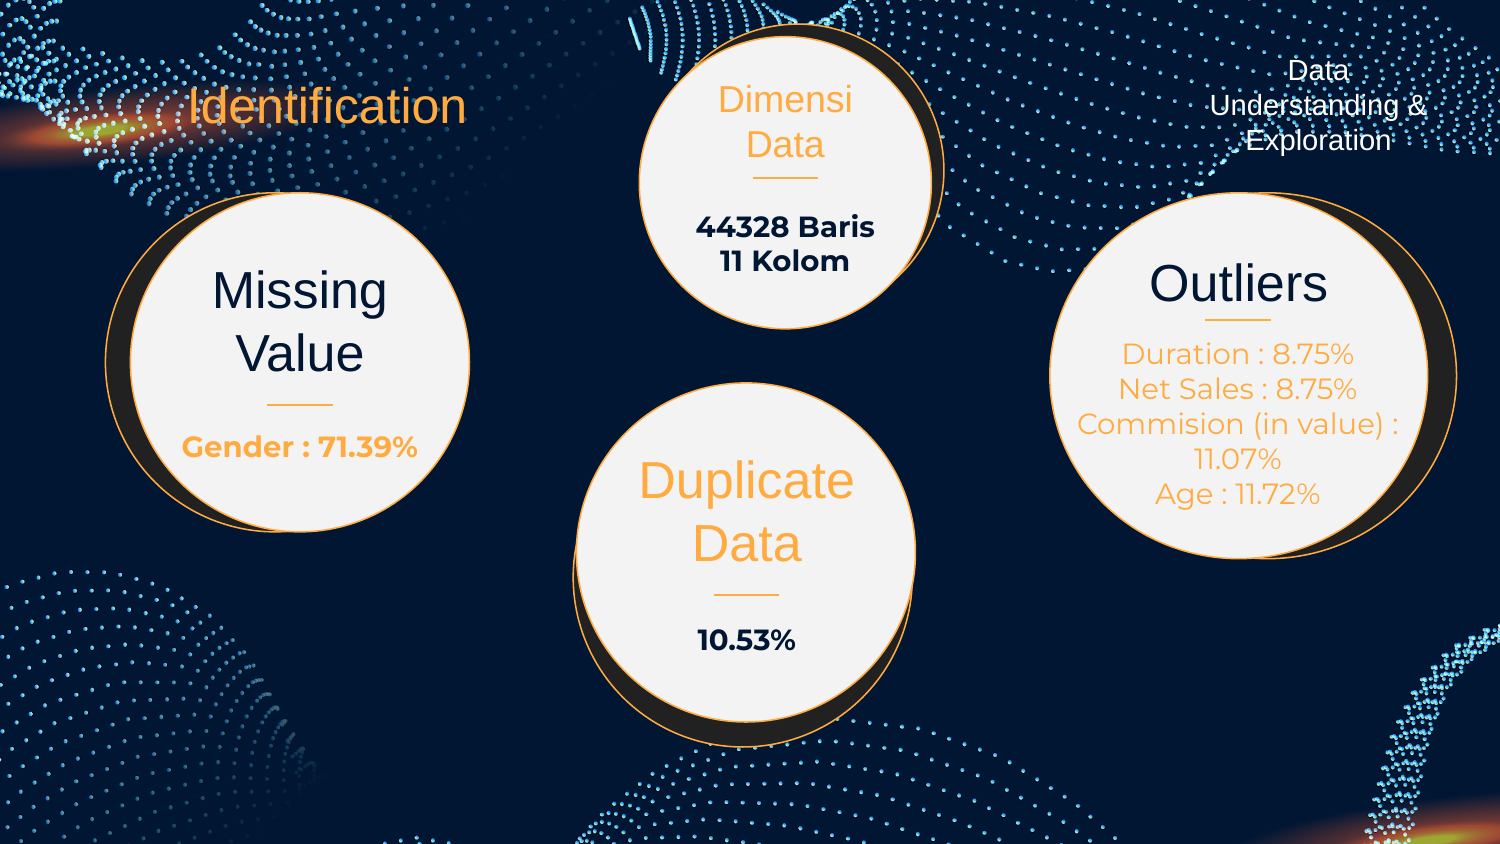

# Data Understanding & Exploration
Identification
Dimensi Data

44328 Baris 11 Kolom

Outliers
Missing Value
Duration : 8.75%
Net Sales : 8.75%
Commision (in value) : 11.07%
Age : 11.72%

Gender : 71.39%
Duplicate Data
10.53%